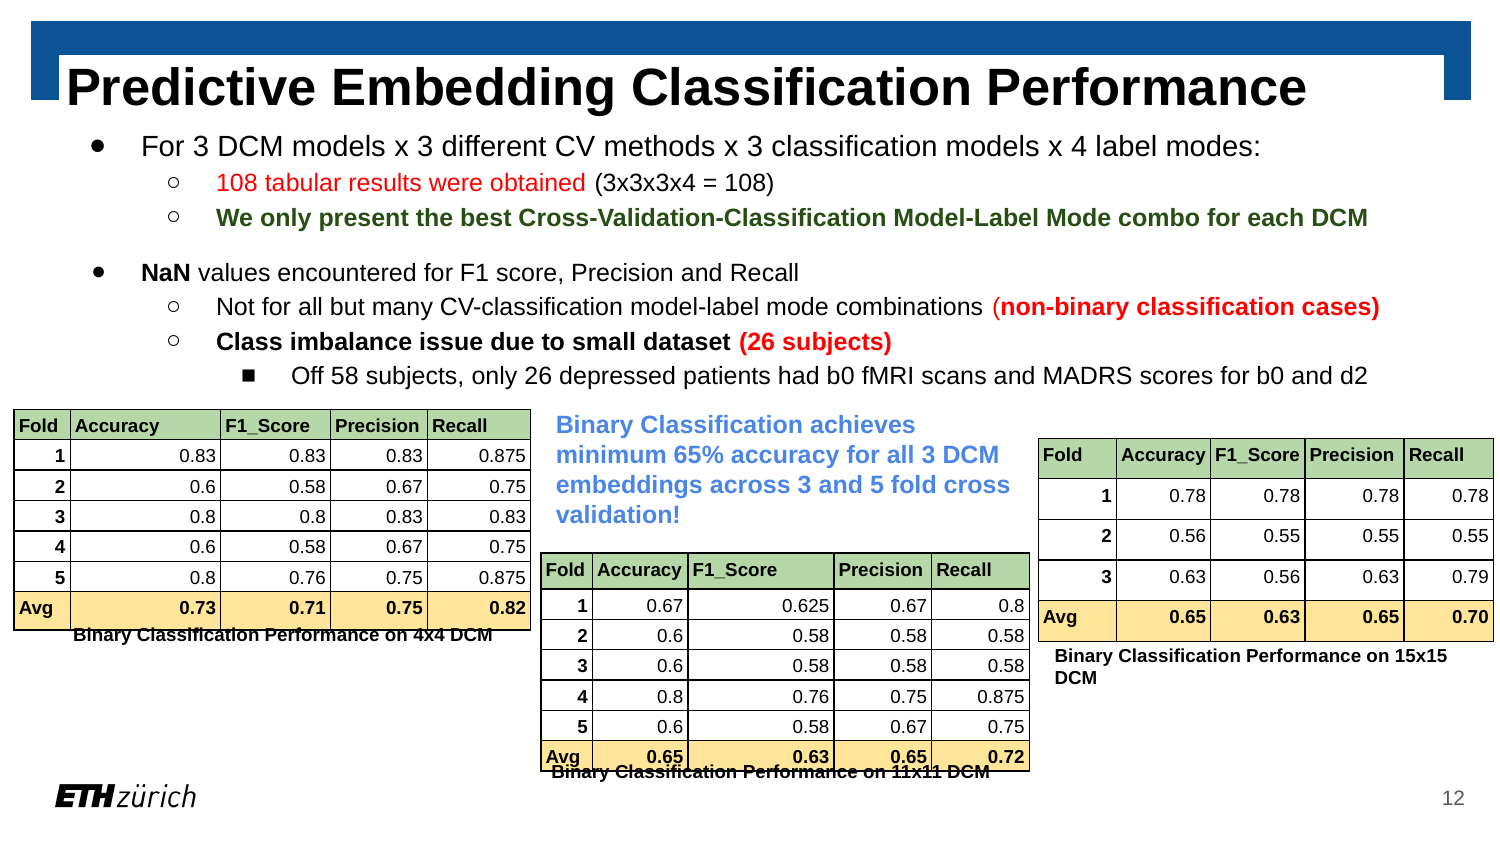

# Predictive Embedding Classification Performance
For 3 DCM models x 3 different CV methods x 3 classification models x 4 label modes:
108 tabular results were obtained (3x3x3x4 = 108)
We only present the best Cross-Validation-Classification Model-Label Mode combo for each DCM
NaN values encountered for F1 score, Precision and Recall
Not for all but many CV-classification model-label mode combinations (non-binary classification cases)
Class imbalance issue due to small dataset (26 subjects)
Off 58 subjects, only 26 depressed patients had b0 fMRI scans and MADRS scores for b0 and d2

Binary Classification achieves minimum 65% accuracy for all 3 DCM embeddings across 3 and 5 fold cross validation!
| Fold | Accuracy | F1\_Score | Precision | Recall |
| --- | --- | --- | --- | --- |
| 1 | 0.83 | 0.83 | 0.83 | 0.875 |
| 2 | 0.6 | 0.58 | 0.67 | 0.75 |
| 3 | 0.8 | 0.8 | 0.83 | 0.83 |
| 4 | 0.6 | 0.58 | 0.67 | 0.75 |
| 5 | 0.8 | 0.76 | 0.75 | 0.875 |
| Avg | 0.73 | 0.71 | 0.75 | 0.82 |
| Fold | Accuracy | F1\_Score | Precision | Recall |
| --- | --- | --- | --- | --- |
| 1 | 0.78 | 0.78 | 0.78 | 0.78 |
| 2 | 0.56 | 0.55 | 0.55 | 0.55 |
| 3 | 0.63 | 0.56 | 0.63 | 0.79 |
| Avg | 0.65 | 0.63 | 0.65 | 0.70 |

| Fold | Accuracy | F1\_Score | Precision | Recall |
| --- | --- | --- | --- | --- |
| 1 | 0.67 | 0.625 | 0.67 | 0.8 |
| 2 | 0.6 | 0.58 | 0.58 | 0.58 |
| 3 | 0.6 | 0.58 | 0.58 | 0.58 |
| 4 | 0.8 | 0.76 | 0.75 | 0.875 |
| 5 | 0.6 | 0.58 | 0.67 | 0.75 |
| Avg | 0.65 | 0.63 | 0.65 | 0.72 |
Binary Classification Performance on 4x4 DCM
Binary Classification Performance on 15x15 DCM
Binary Classification Performance on 11x11 DCM
12